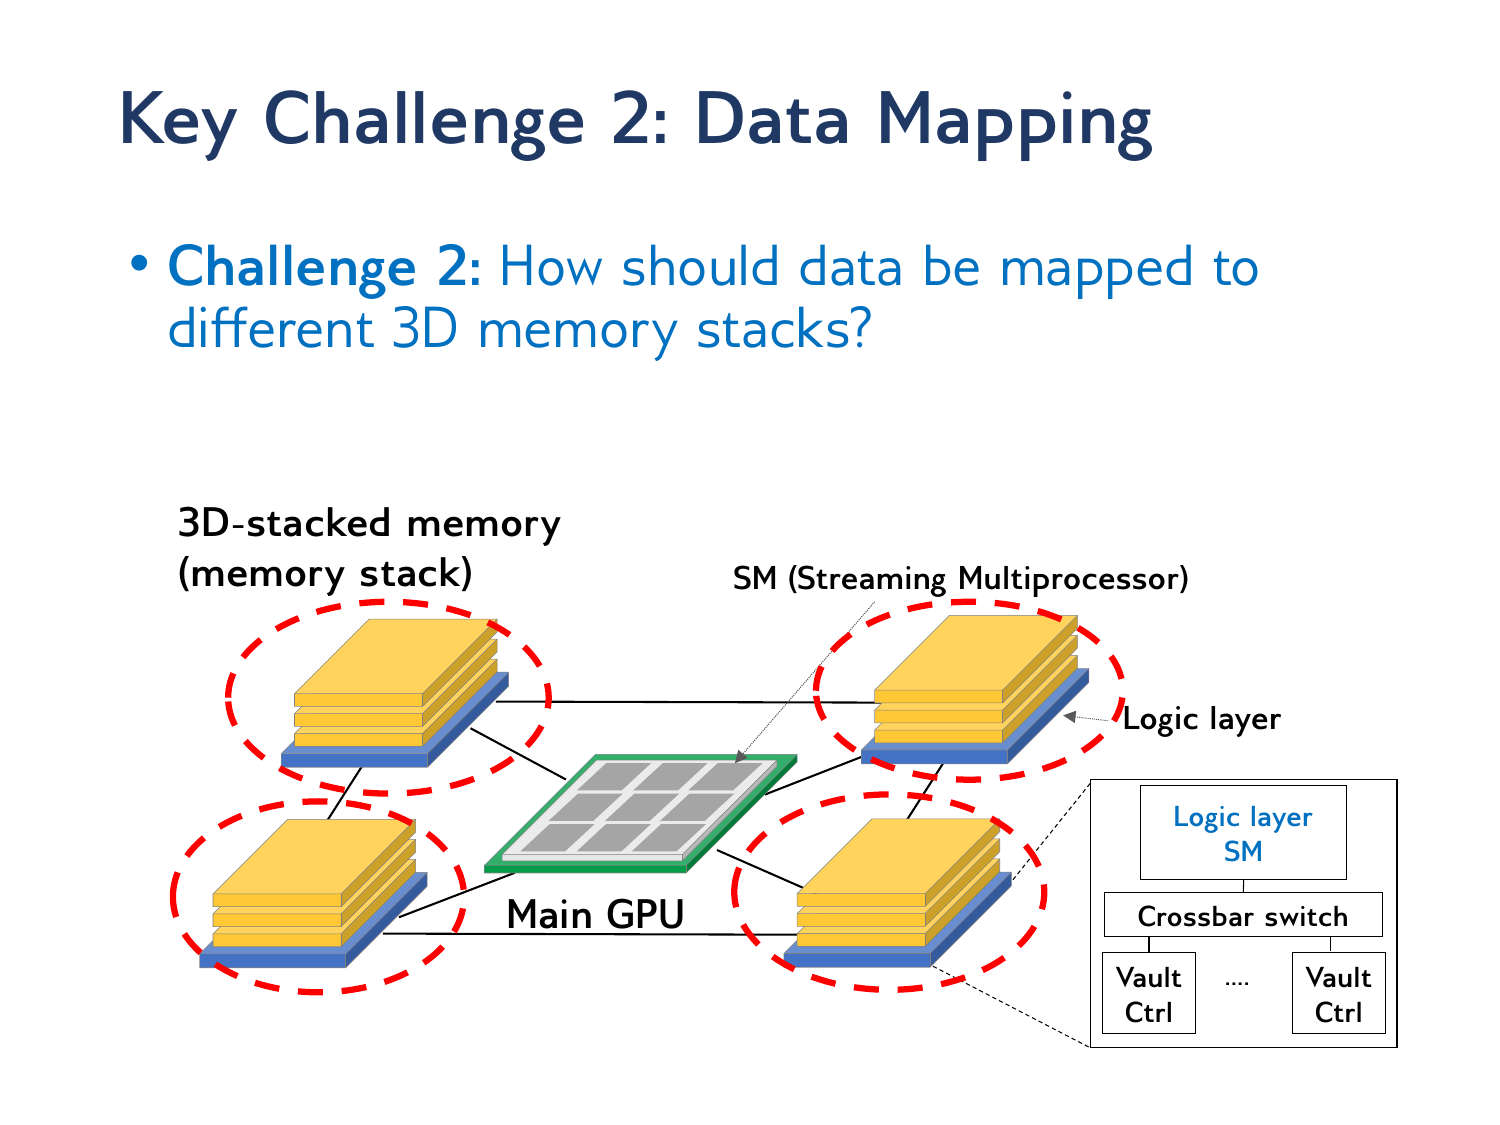

# Key Challenge 2: Data Mapping
Challenge 2: How should data be mapped to different 3D memory stacks?

3D-stacked memory
(memory stack)
SM (Streaming Multiprocessor)

Logic layer

Logic layer SM

Main GPU
Crossbar switch
Vault Ctrl
Vault Ctrl
….